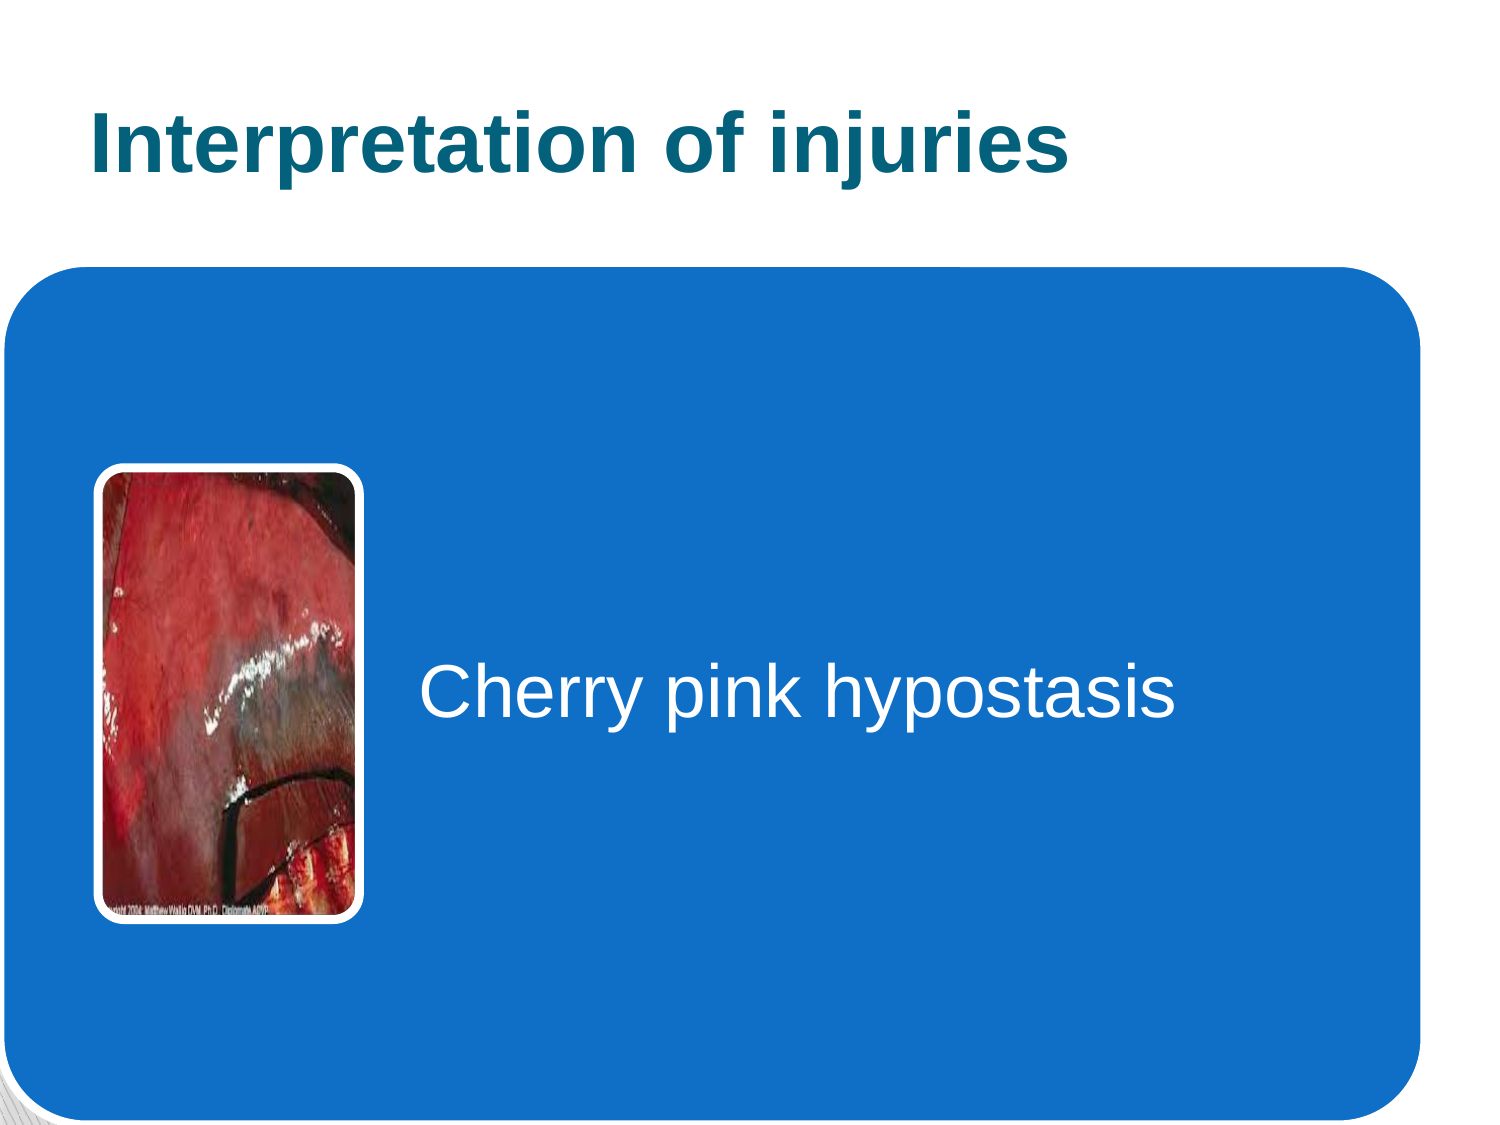

# Interpretation of injuries
Cherry pink hypostasis